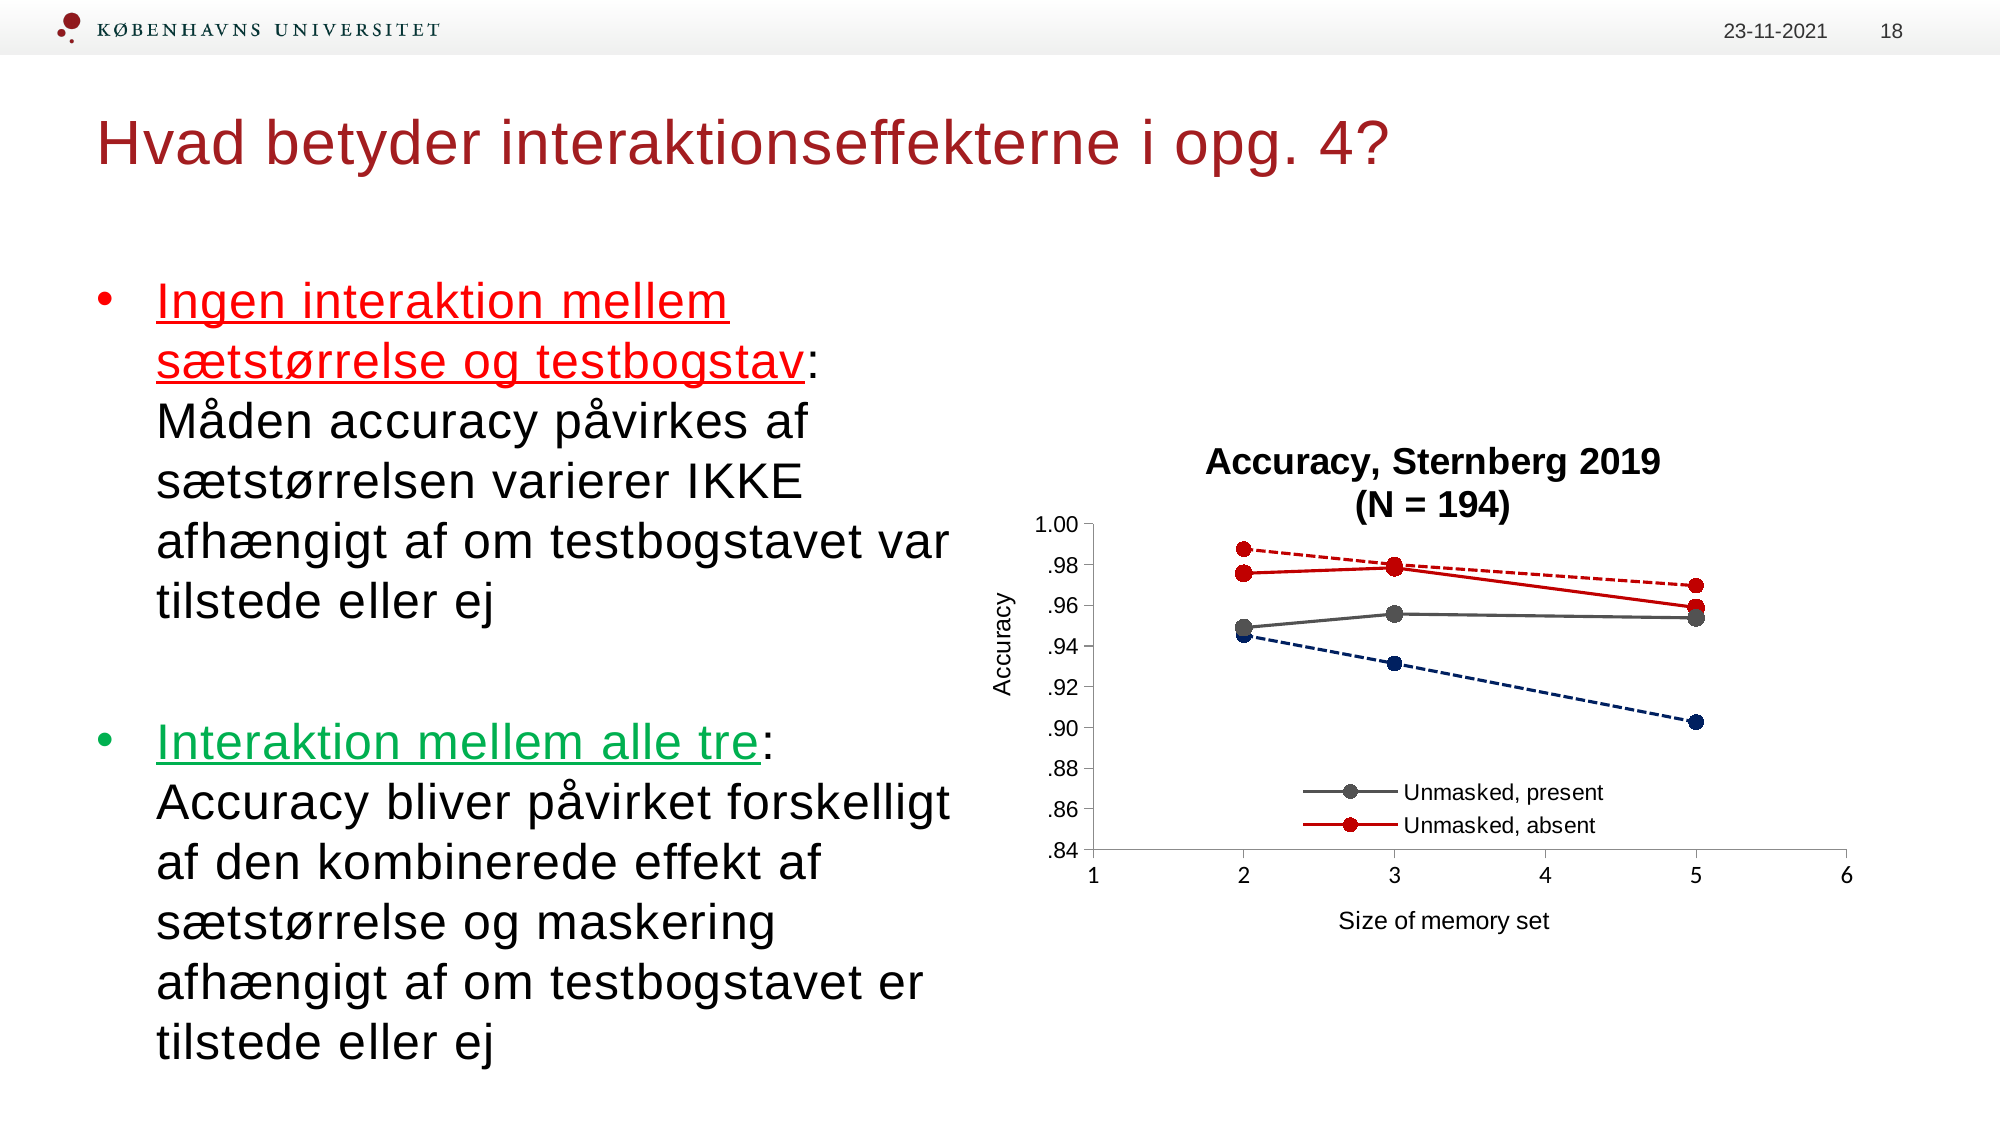

23-11-2021
18
# Hvad betyder interaktionseffekterne i opg. 4?
Ingen interaktion mellem sætstørrelse og testbogstav:
Måden accuracy påvirkes af sætstørrelsen varierer IKKE afhængigt af om testbogstavet var tilstede eller ej
Interaktion mellem alle tre:
Accuracy bliver påvirket forskelligt af den kombinerede effekt af sætstørrelse og maskering afhængigt af om testbogstavet er tilstede eller ej

### Chart: Accuracy, Sternberg 2019
(N = 194)

| Category | Unmasked, present | Unmasked, absent | Masked, present | Masked, absent |
|---|---|---|---|---|